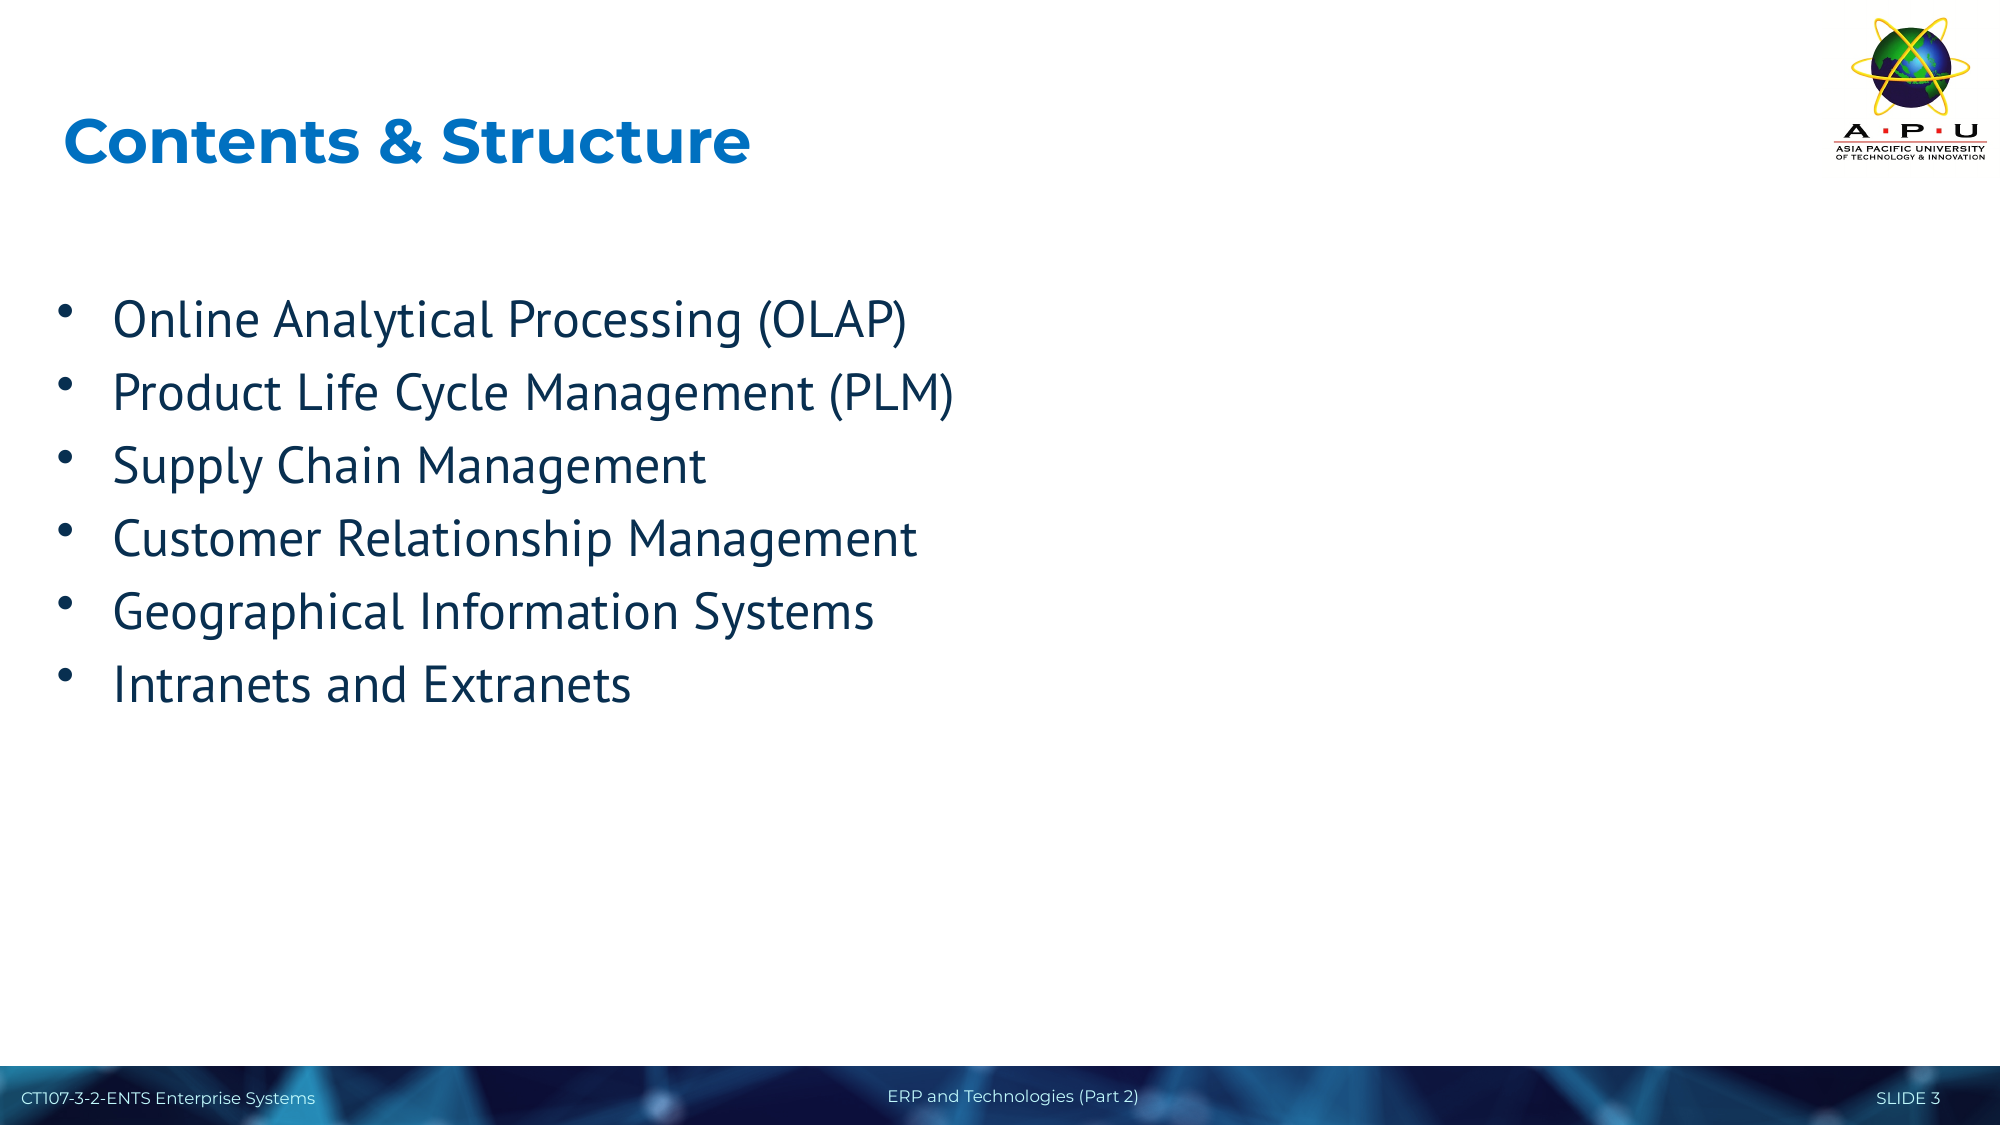

# Contents & Structure
Online Analytical Processing (OLAP)
Product Life Cycle Management (PLM)
Supply Chain Management
Customer Relationship Management
Geographical Information Systems
Intranets and Extranets